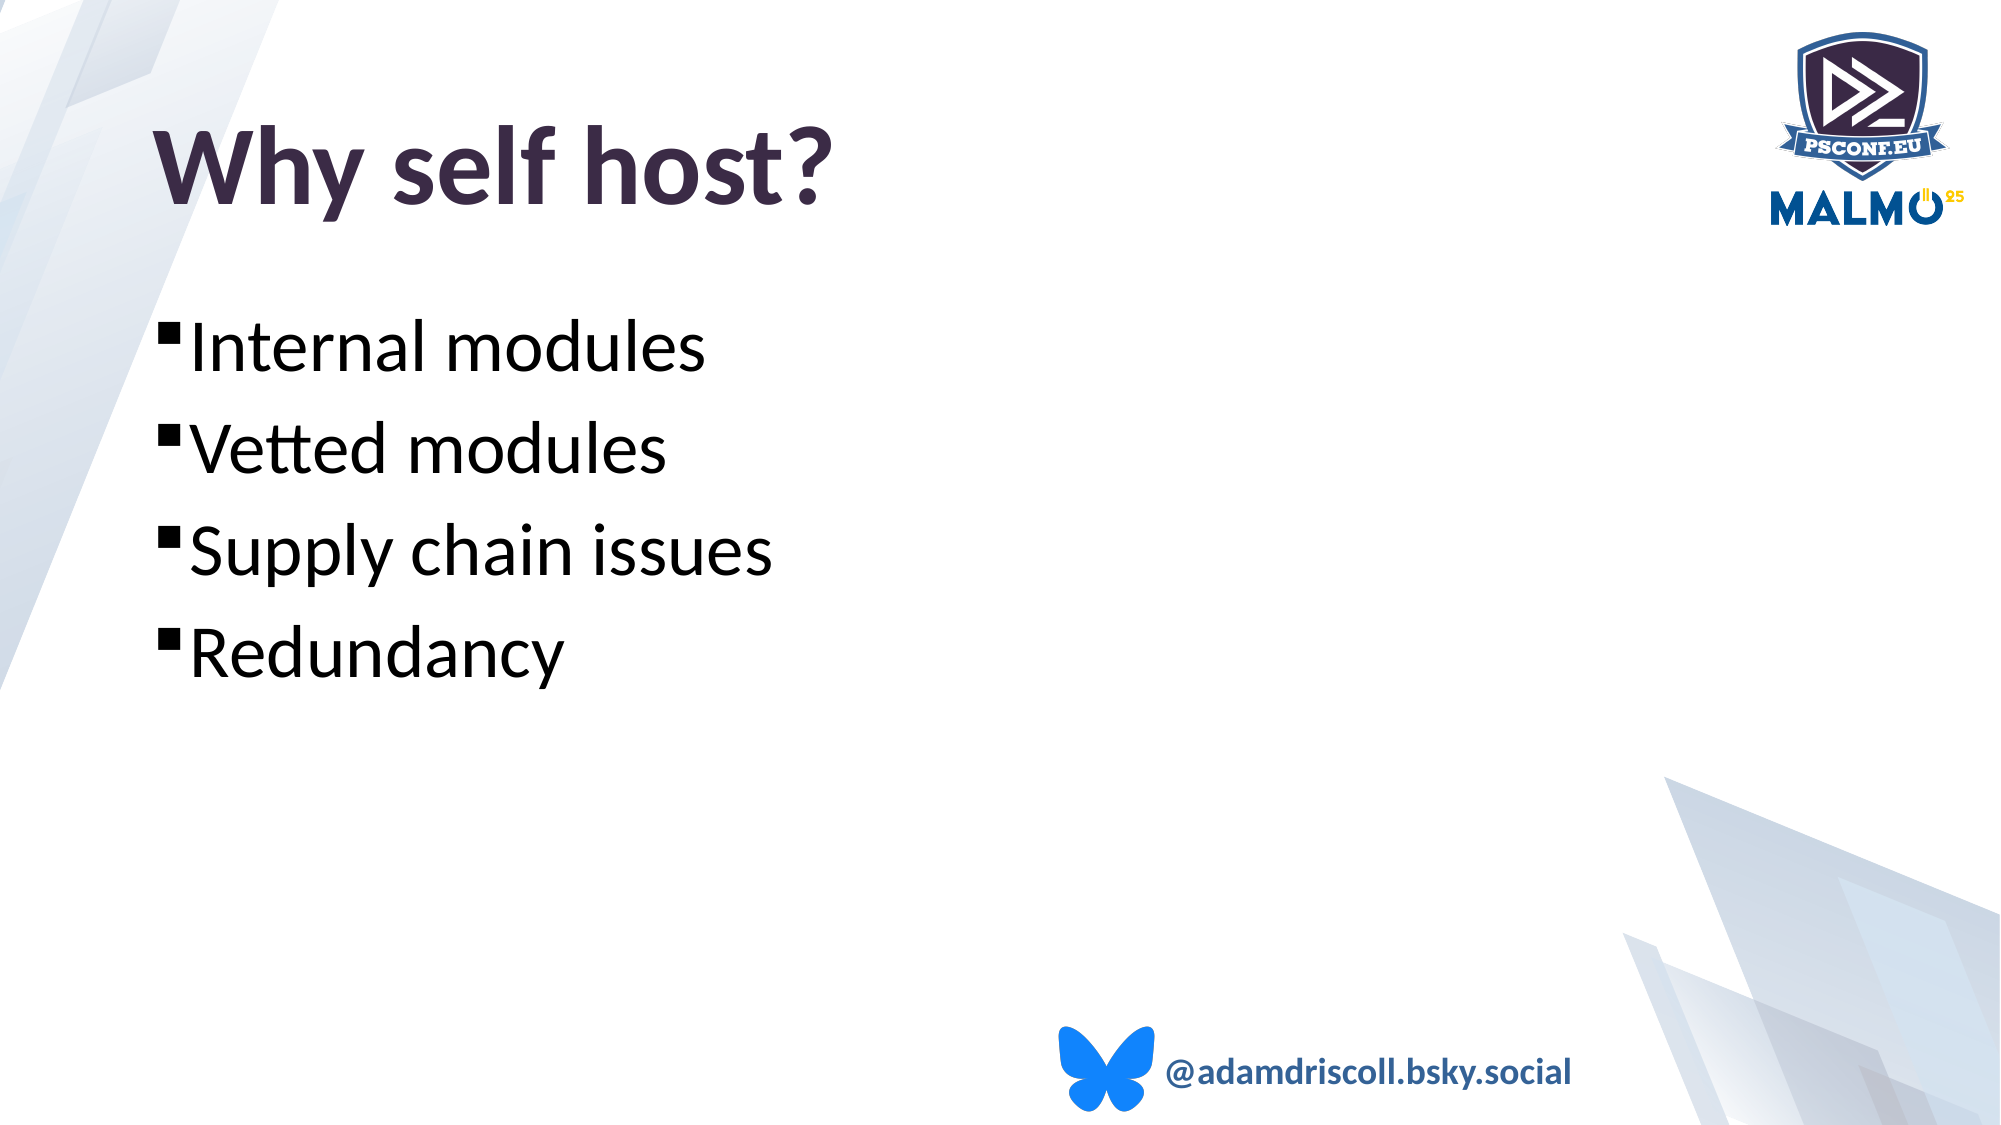

# Why self host?
Internal modules
Vetted modules
Supply chain issues
Redundancy